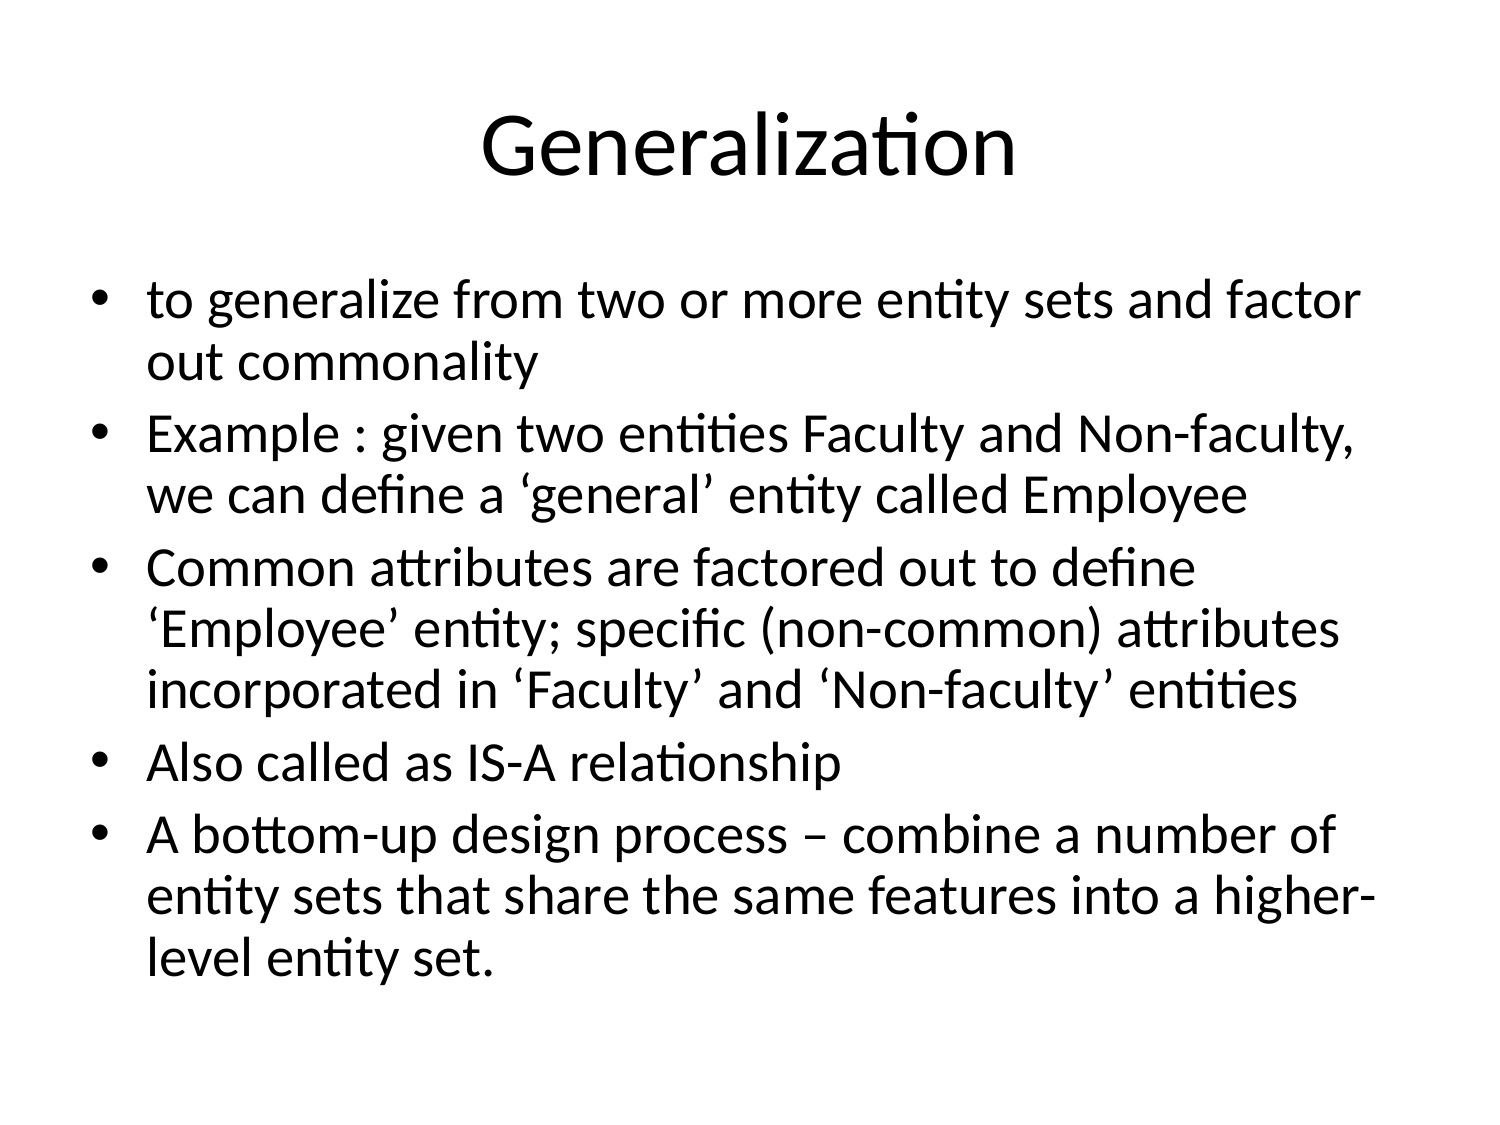

# Generalization
to generalize from two or more entity sets and factor out commonality
Example : given two entities Faculty and Non-faculty, we can define a ‘general’ entity called Employee
Common attributes are factored out to define ‘Employee’ entity; specific (non-common) attributes incorporated in ‘Faculty’ and ‘Non-faculty’ entities
Also called as IS-A relationship
A bottom-up design process – combine a number of entity sets that share the same features into a higher-level entity set.